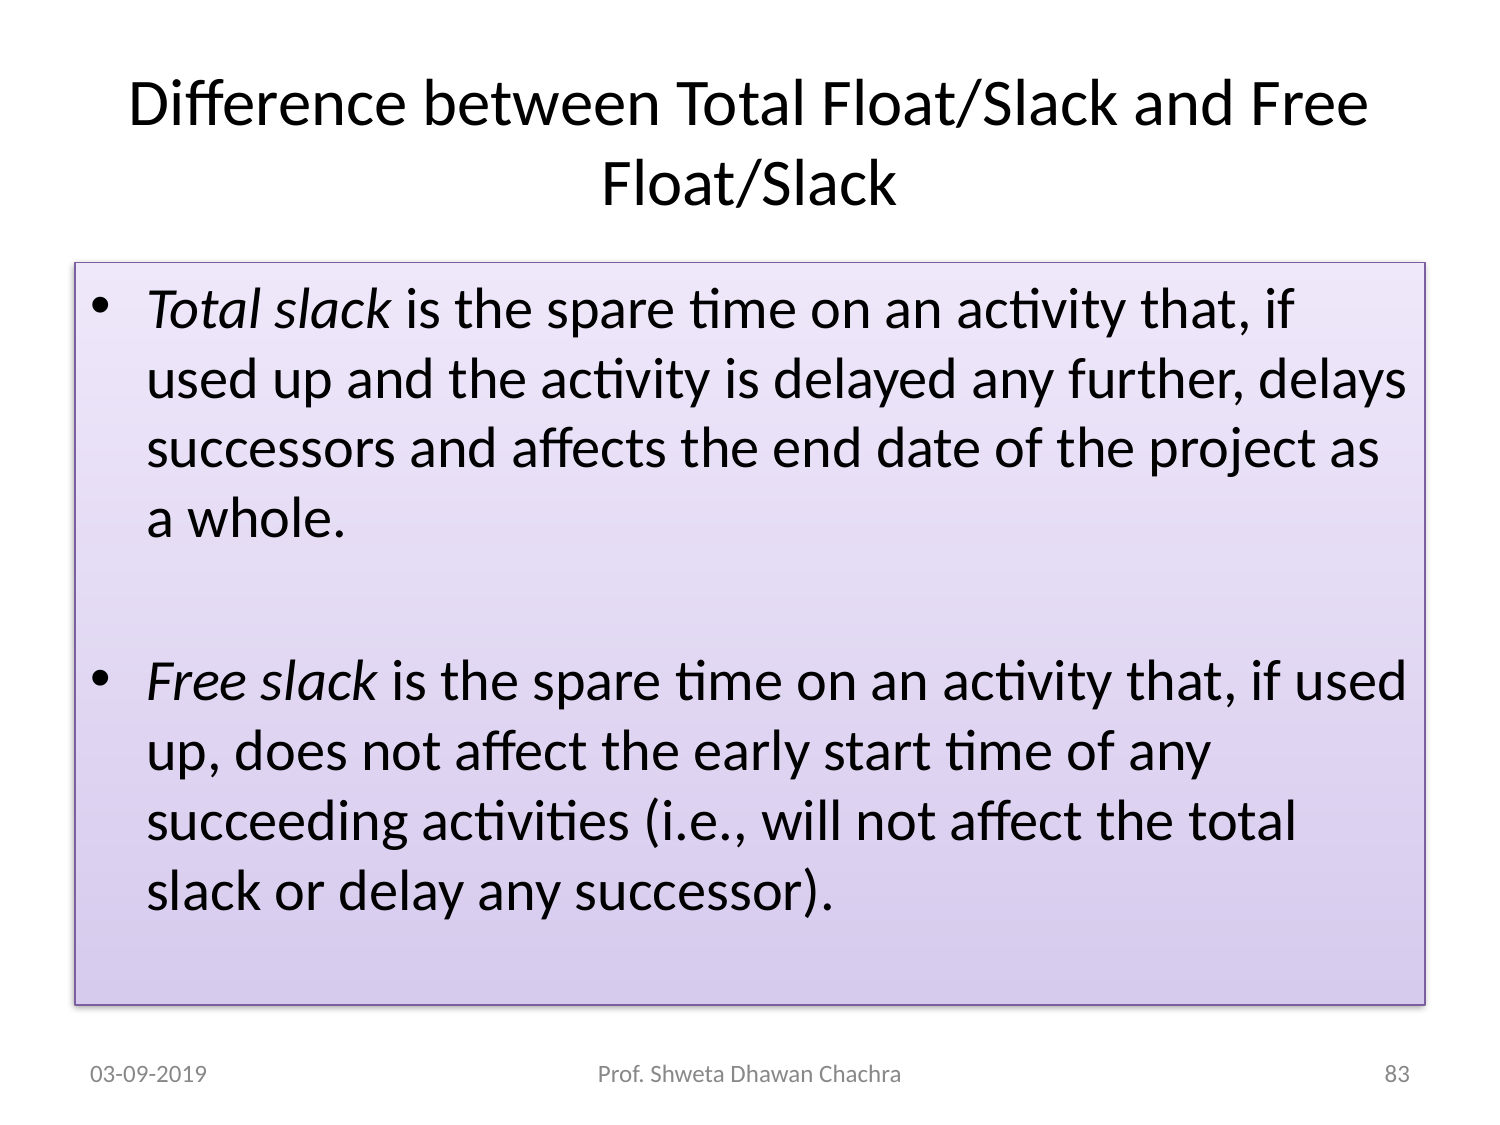

# Difference between Total Float/Slack and Free Float/Slack
Total slack is the spare time on an activity that, if used up and the activity is delayed any further, delays successors and affects the end date of the project as a whole.

Free slack is the spare time on an activity that, if used up, does not affect the early start time of any succeeding activities (i.e., will not affect the total slack or delay any successor).
03-09-2019
Prof. Shweta Dhawan Chachra
83